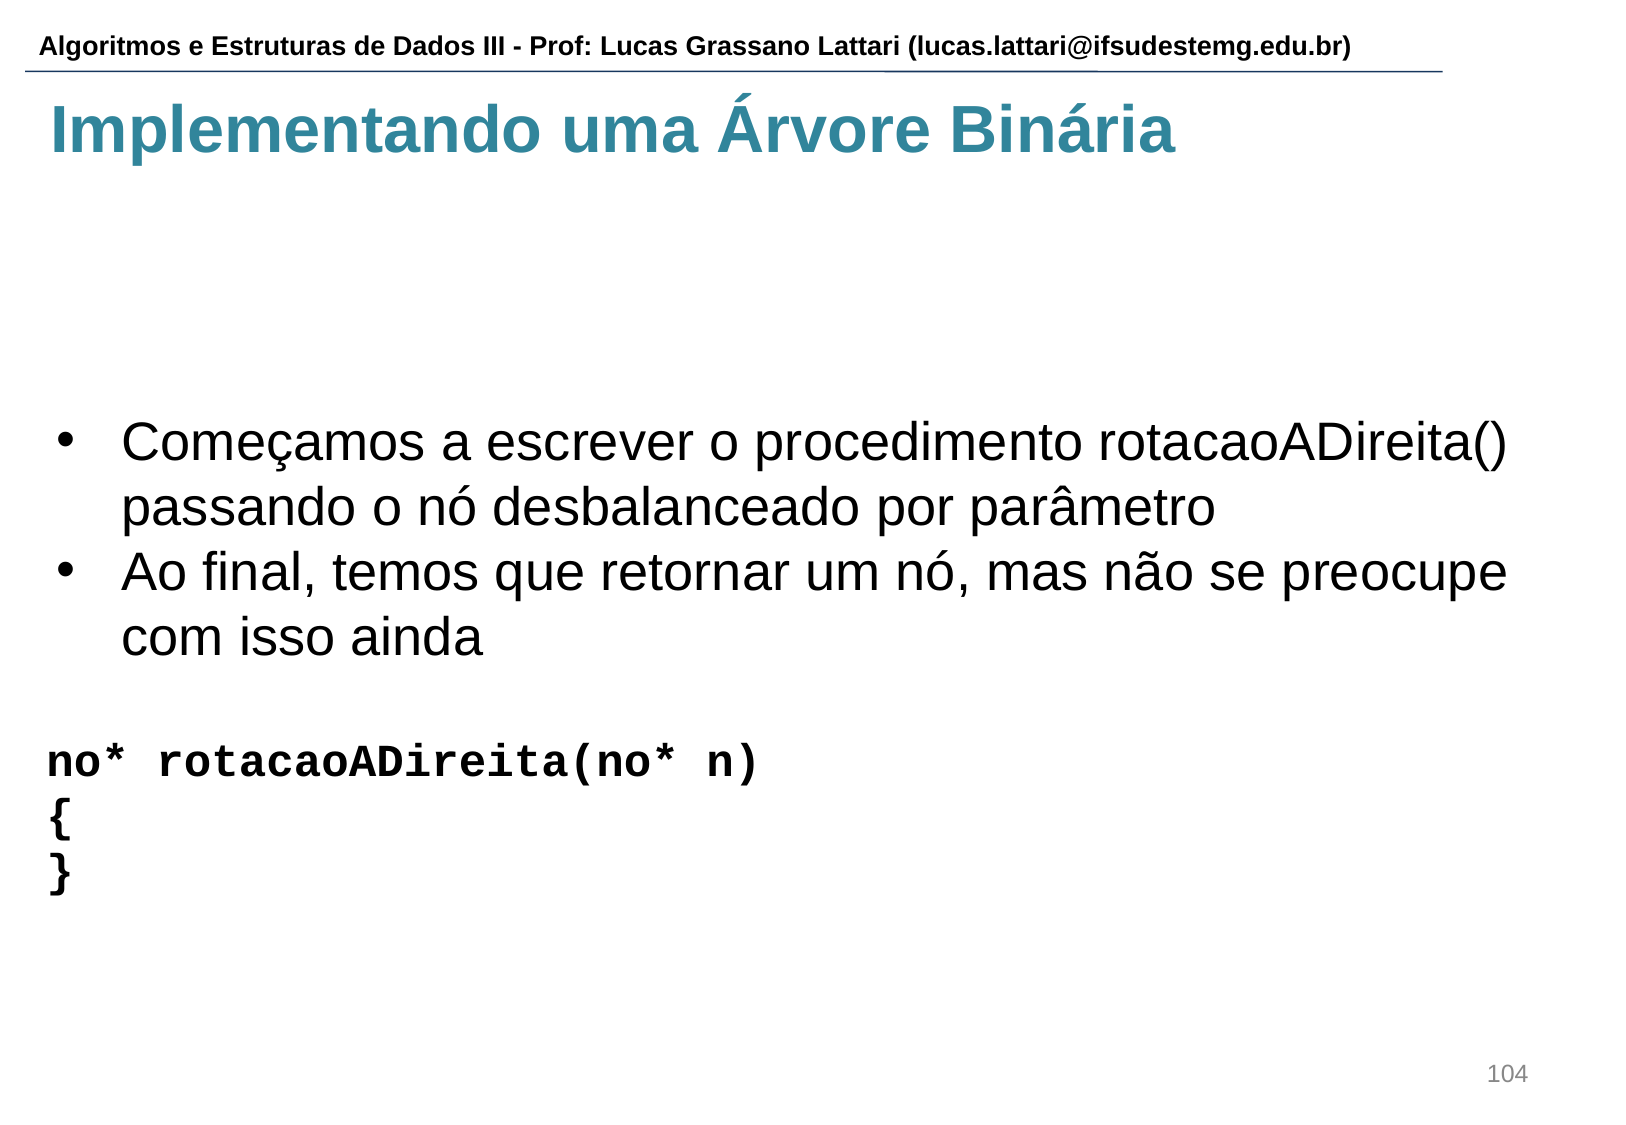

# Implementando uma Árvore Binária

Começamos a escrever o procedimento rotacaoADireita() passando o nó desbalanceado por parâmetro
Ao final, temos que retornar um nó, mas não se preocupe com isso ainda

no* rotacaoADireita(no* n)
{
}
104